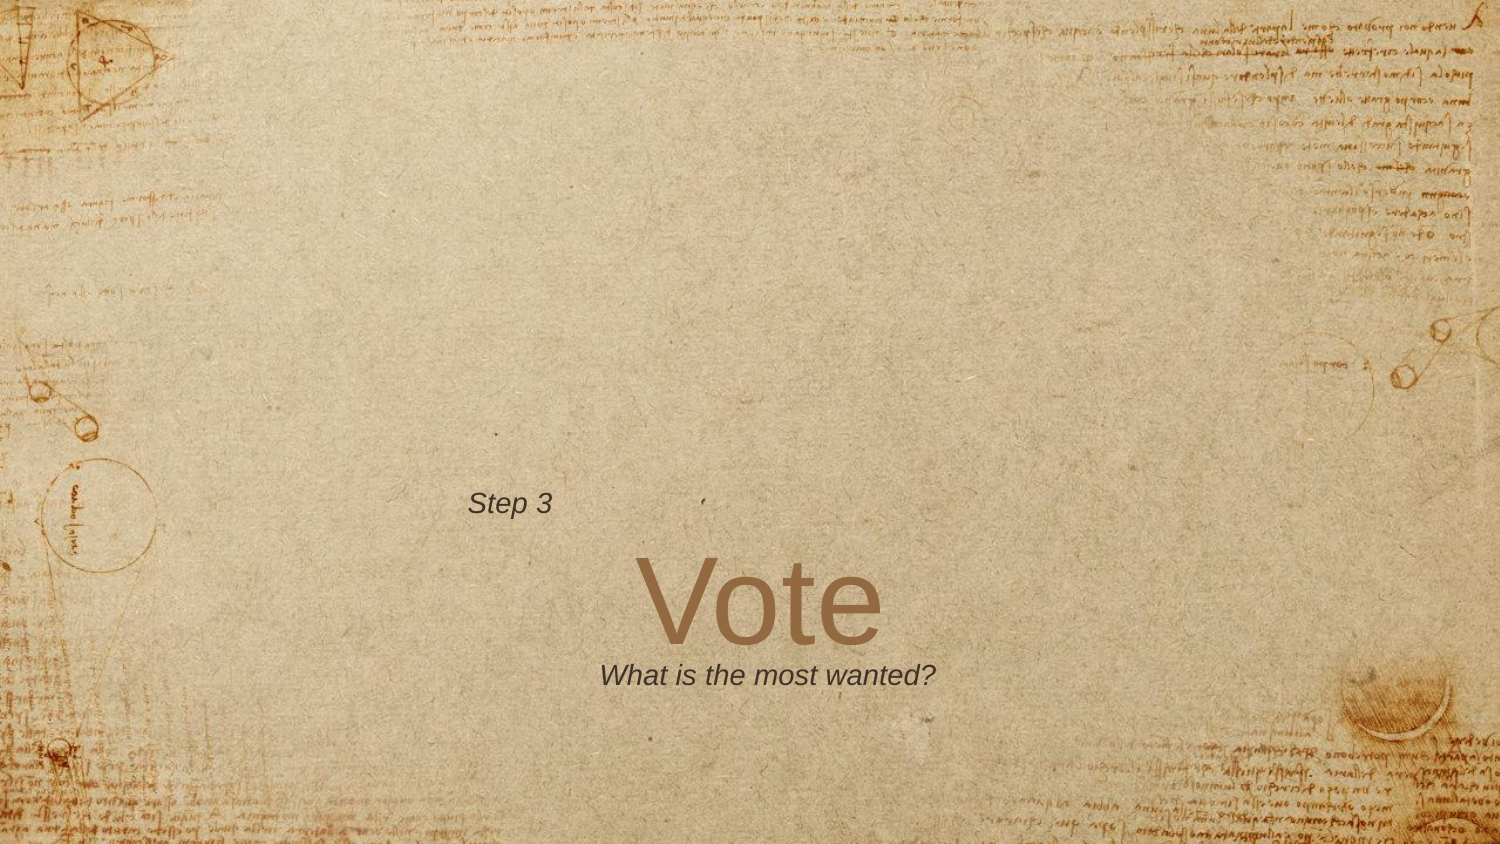

Step 3

Vote
What is the most wanted?